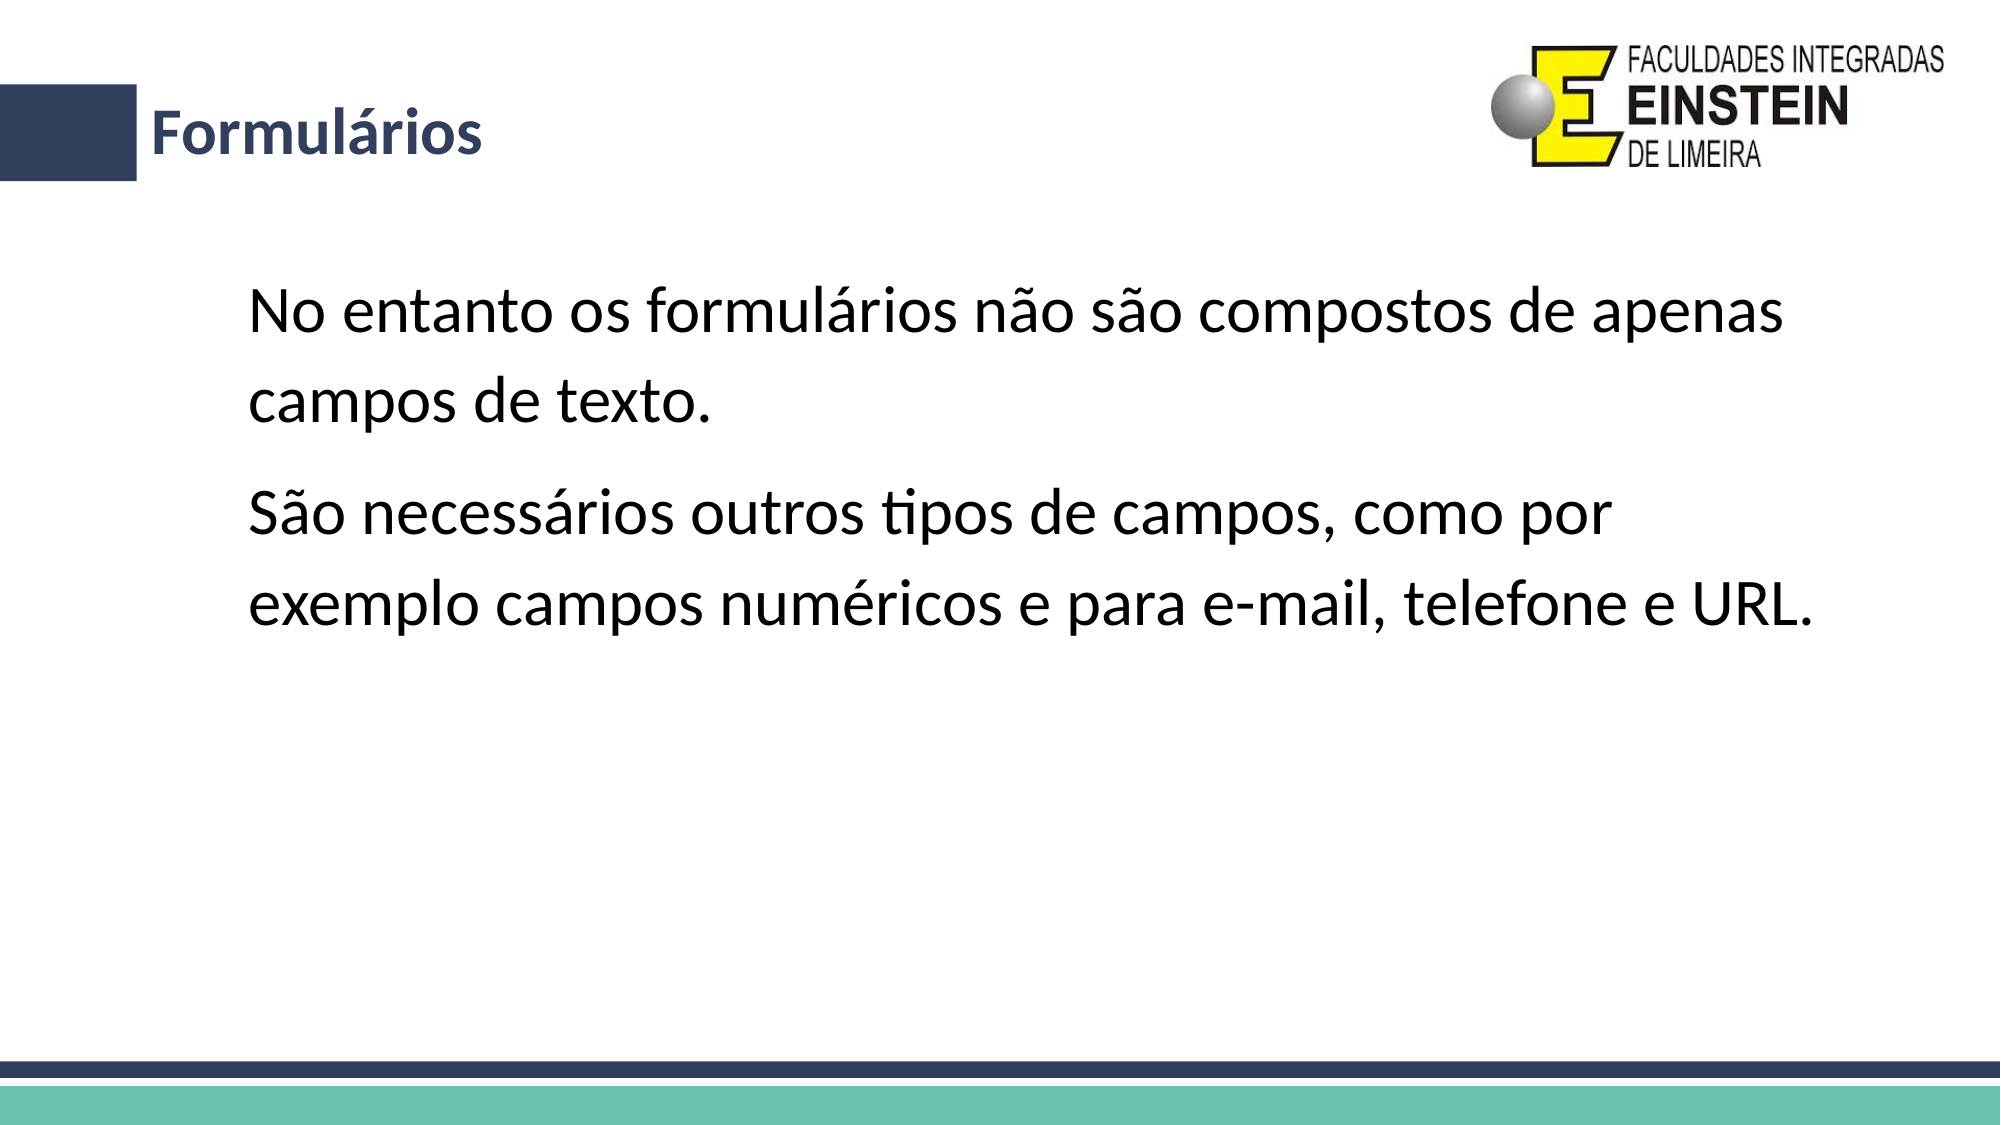

# Formulários
No entanto os formulários não são compostos de apenas campos de texto.
São necessários outros tipos de campos, como por exemplo campos numéricos e para e-mail, telefone e URL.